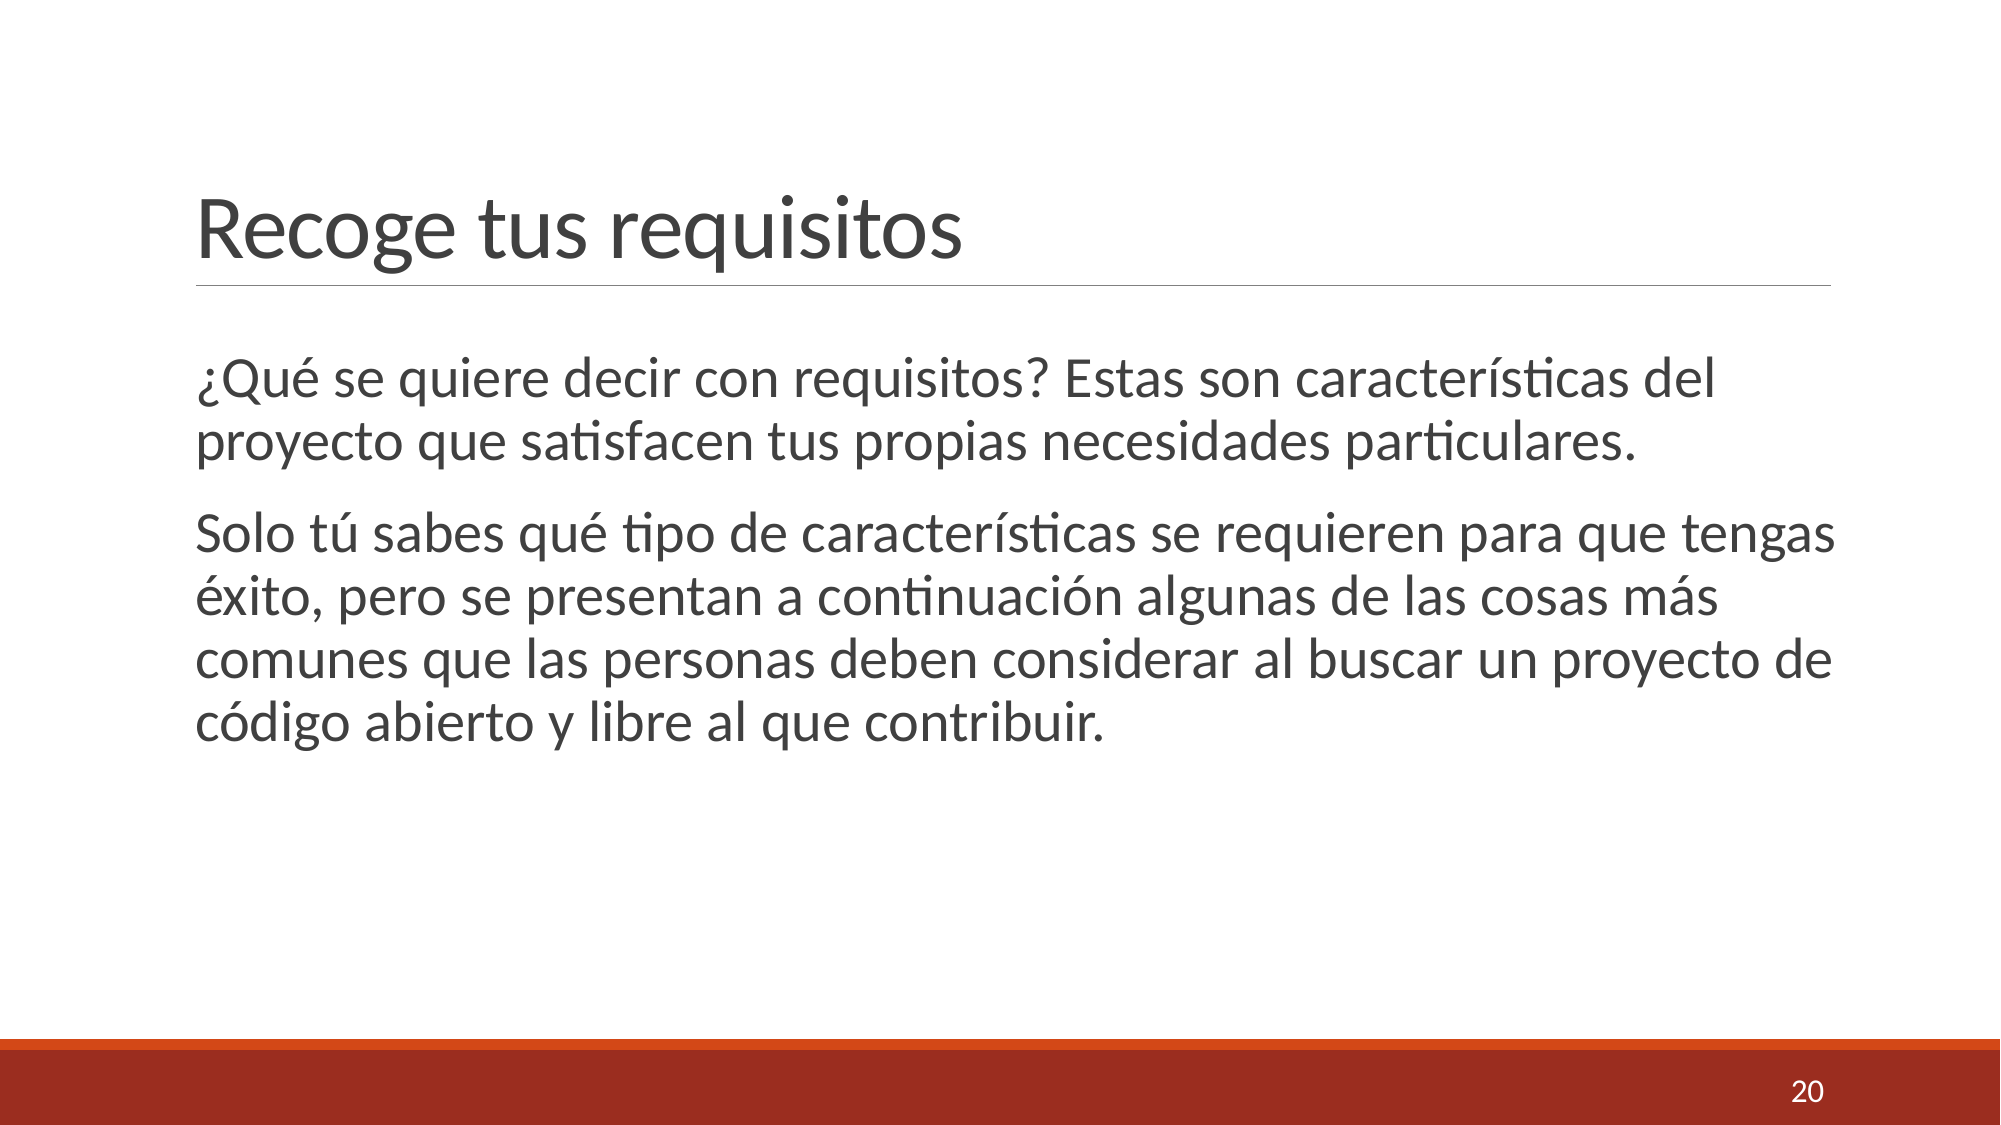

# Recoge tus requisitos
¿Qué se quiere decir con requisitos? Estas son características del proyecto que satisfacen tus propias necesidades particulares.
Solo tú sabes qué tipo de características se requieren para que tengas éxito, pero se presentan a continuación algunas de las cosas más comunes que las personas deben considerar al buscar un proyecto de código abierto y libre al que contribuir.
20